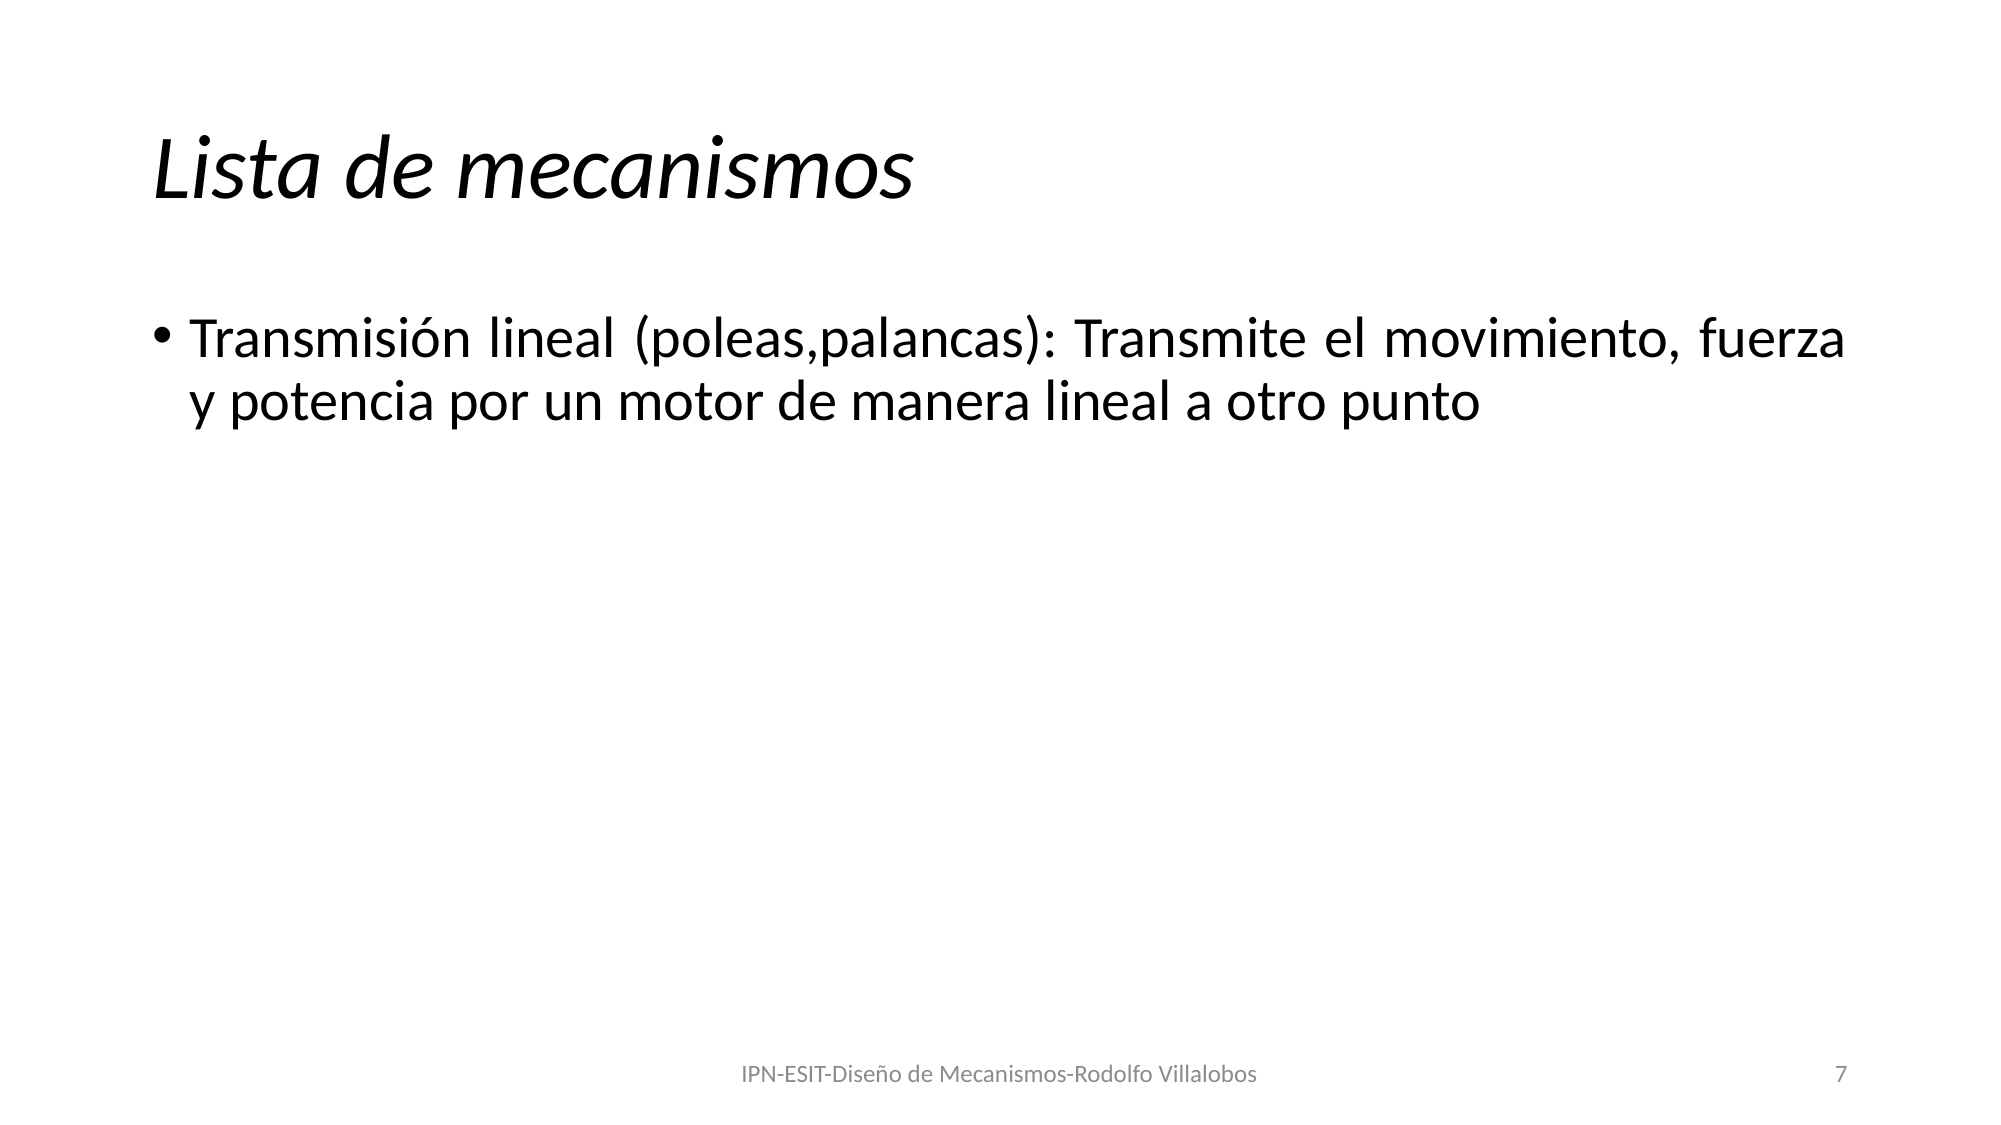

# Lista de mecanismos
Transmisión lineal (poleas,palancas): Transmite el movimiento, fuerza y potencia por un motor de manera lineal a otro punto
IPN-ESIT-Diseño de Mecanismos-Rodolfo Villalobos
7